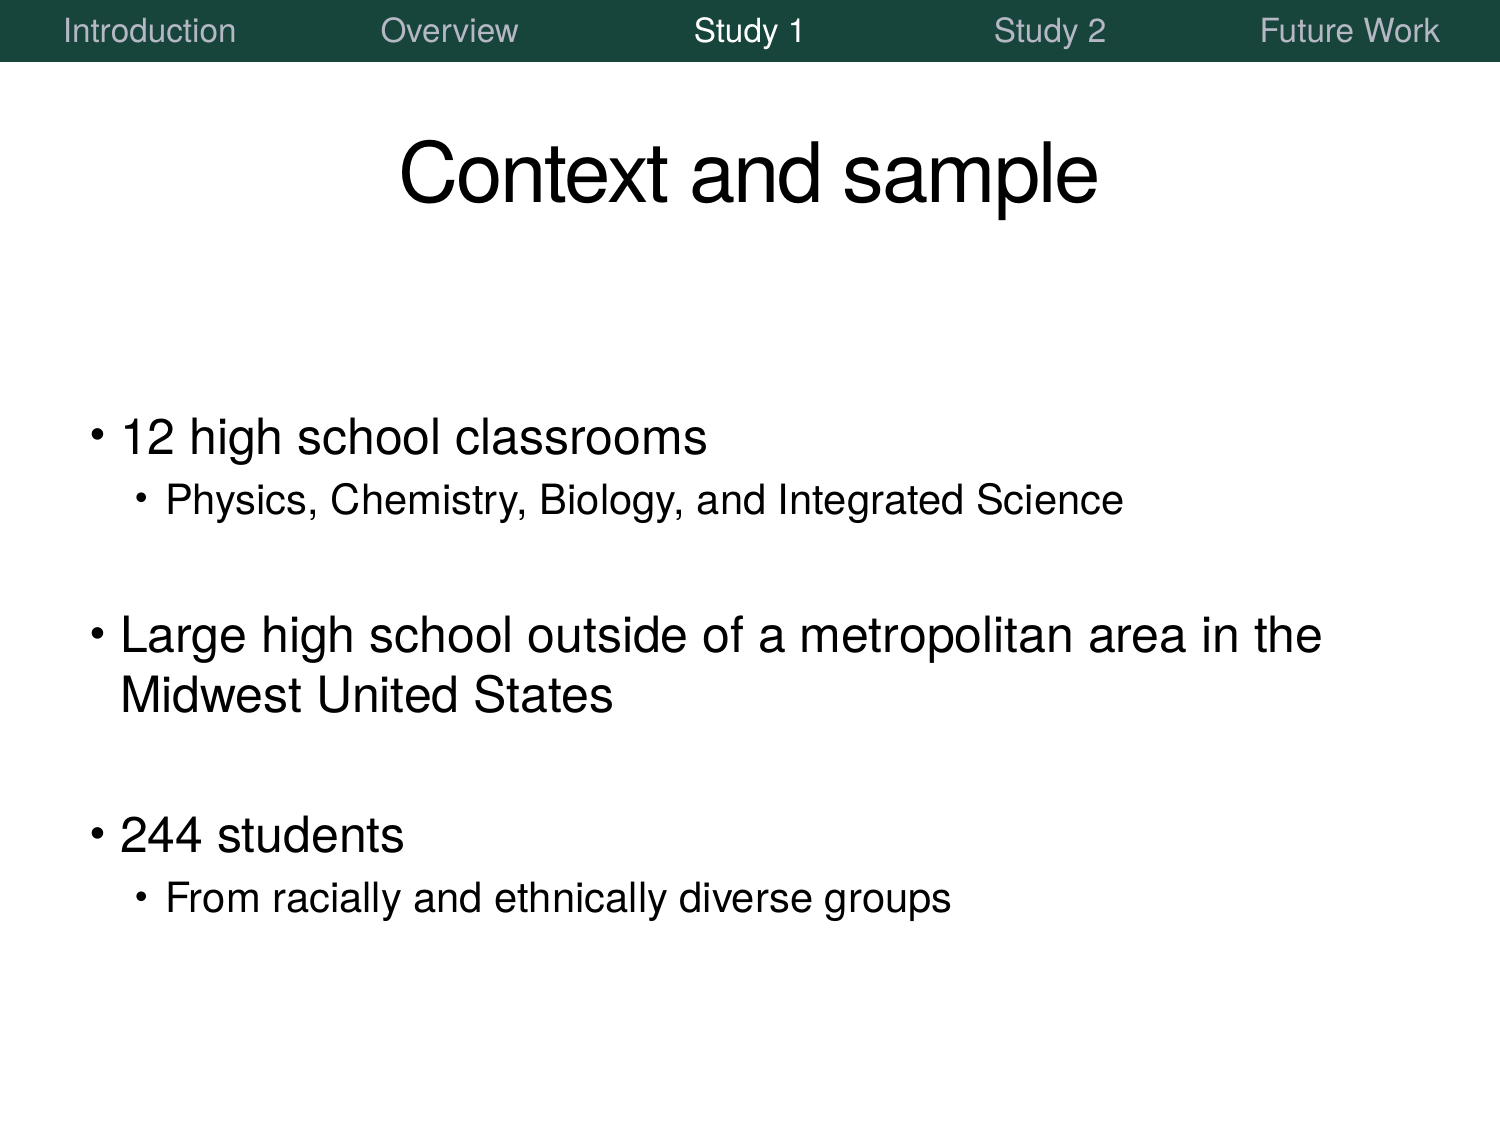

| Introduction | Overview | Study 1 | Study 2 | Future Work |
| --- | --- | --- | --- | --- |
# Context and sample
12 high school classrooms
Physics, Chemistry, Biology, and Integrated Science

Large high school outside of a metropolitan area in the Midwest United States

244 students
From racially and ethnically diverse groups